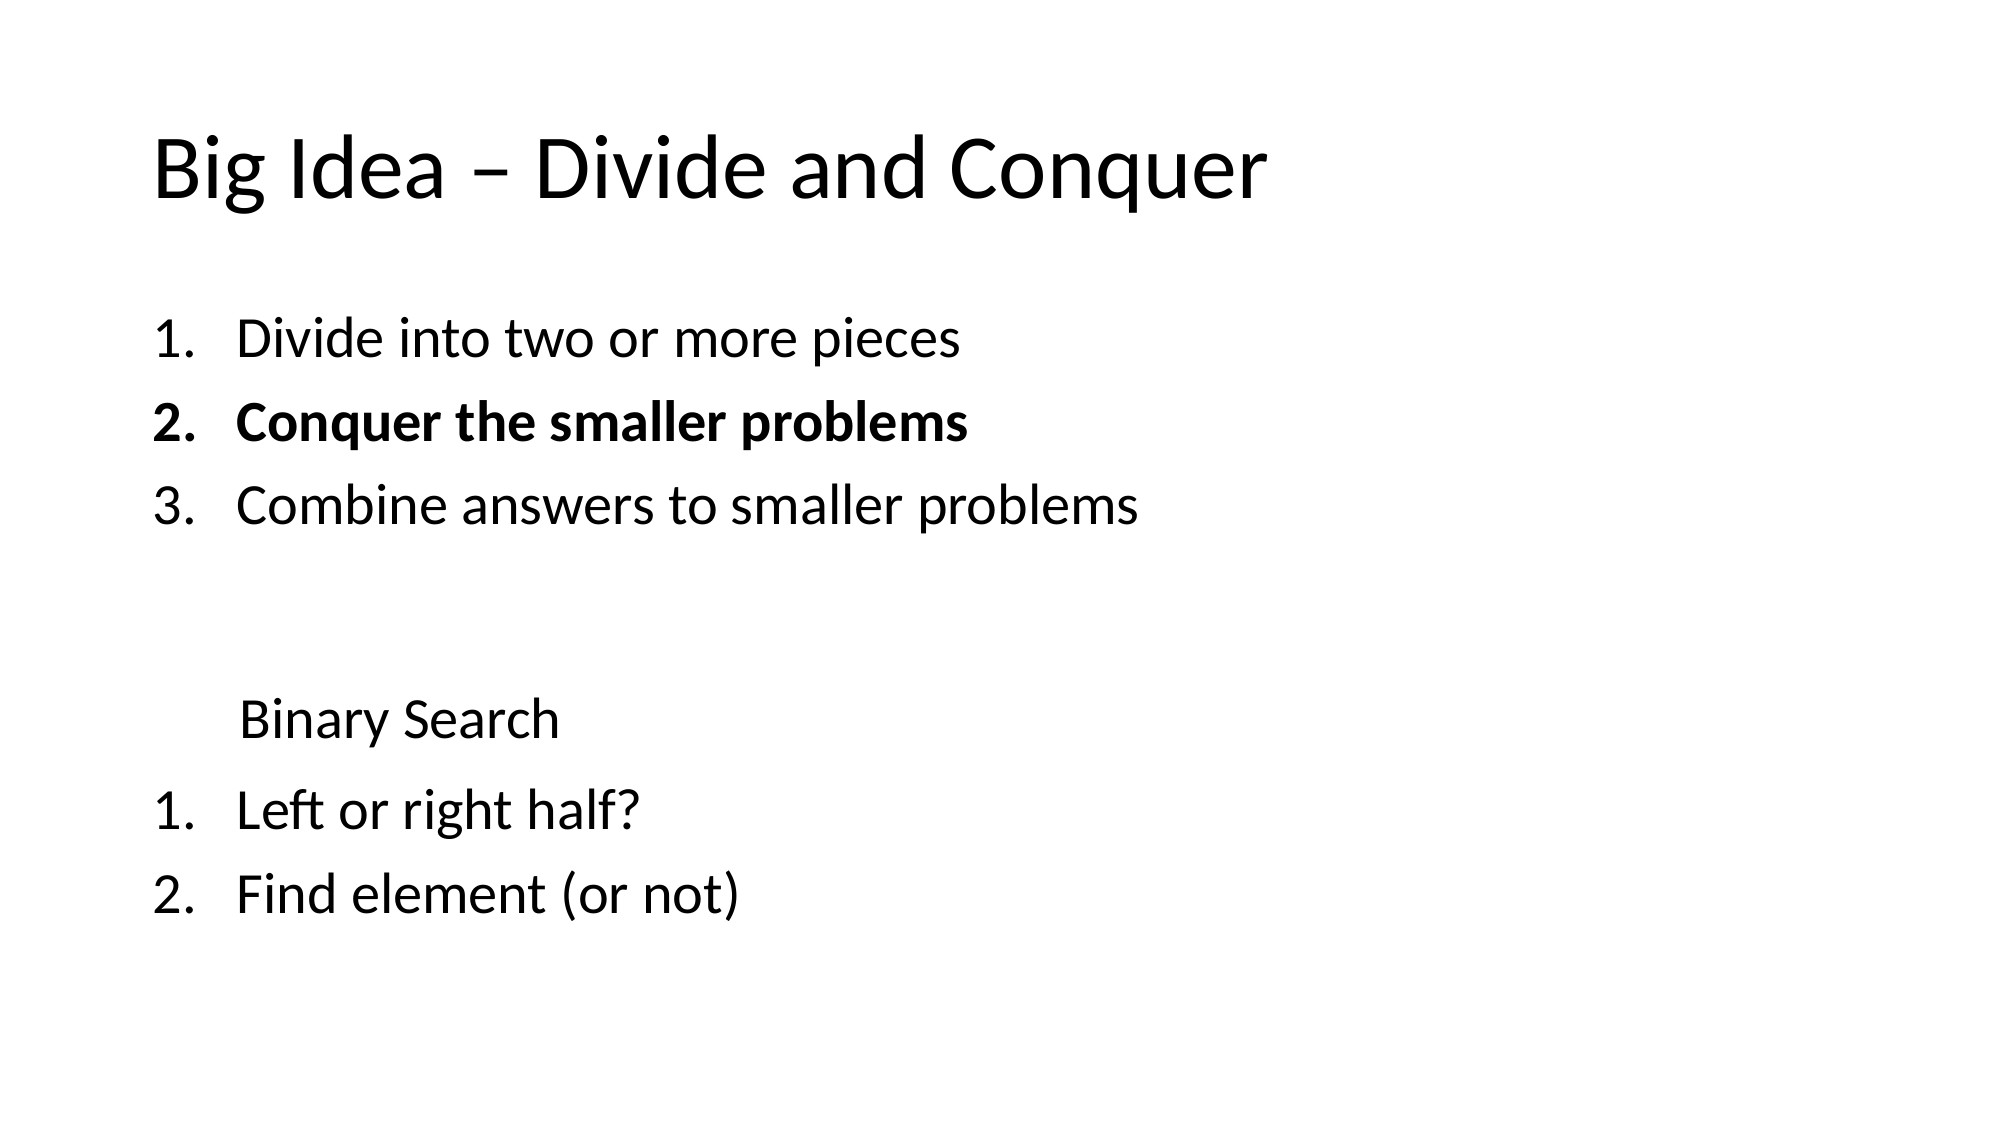

# Big Idea – Divide and Conquer
Divide into two or more pieces
Conquer the smaller problems
Combine answers to smaller problems
Binary Search
Left or right half?
Find element (or not)